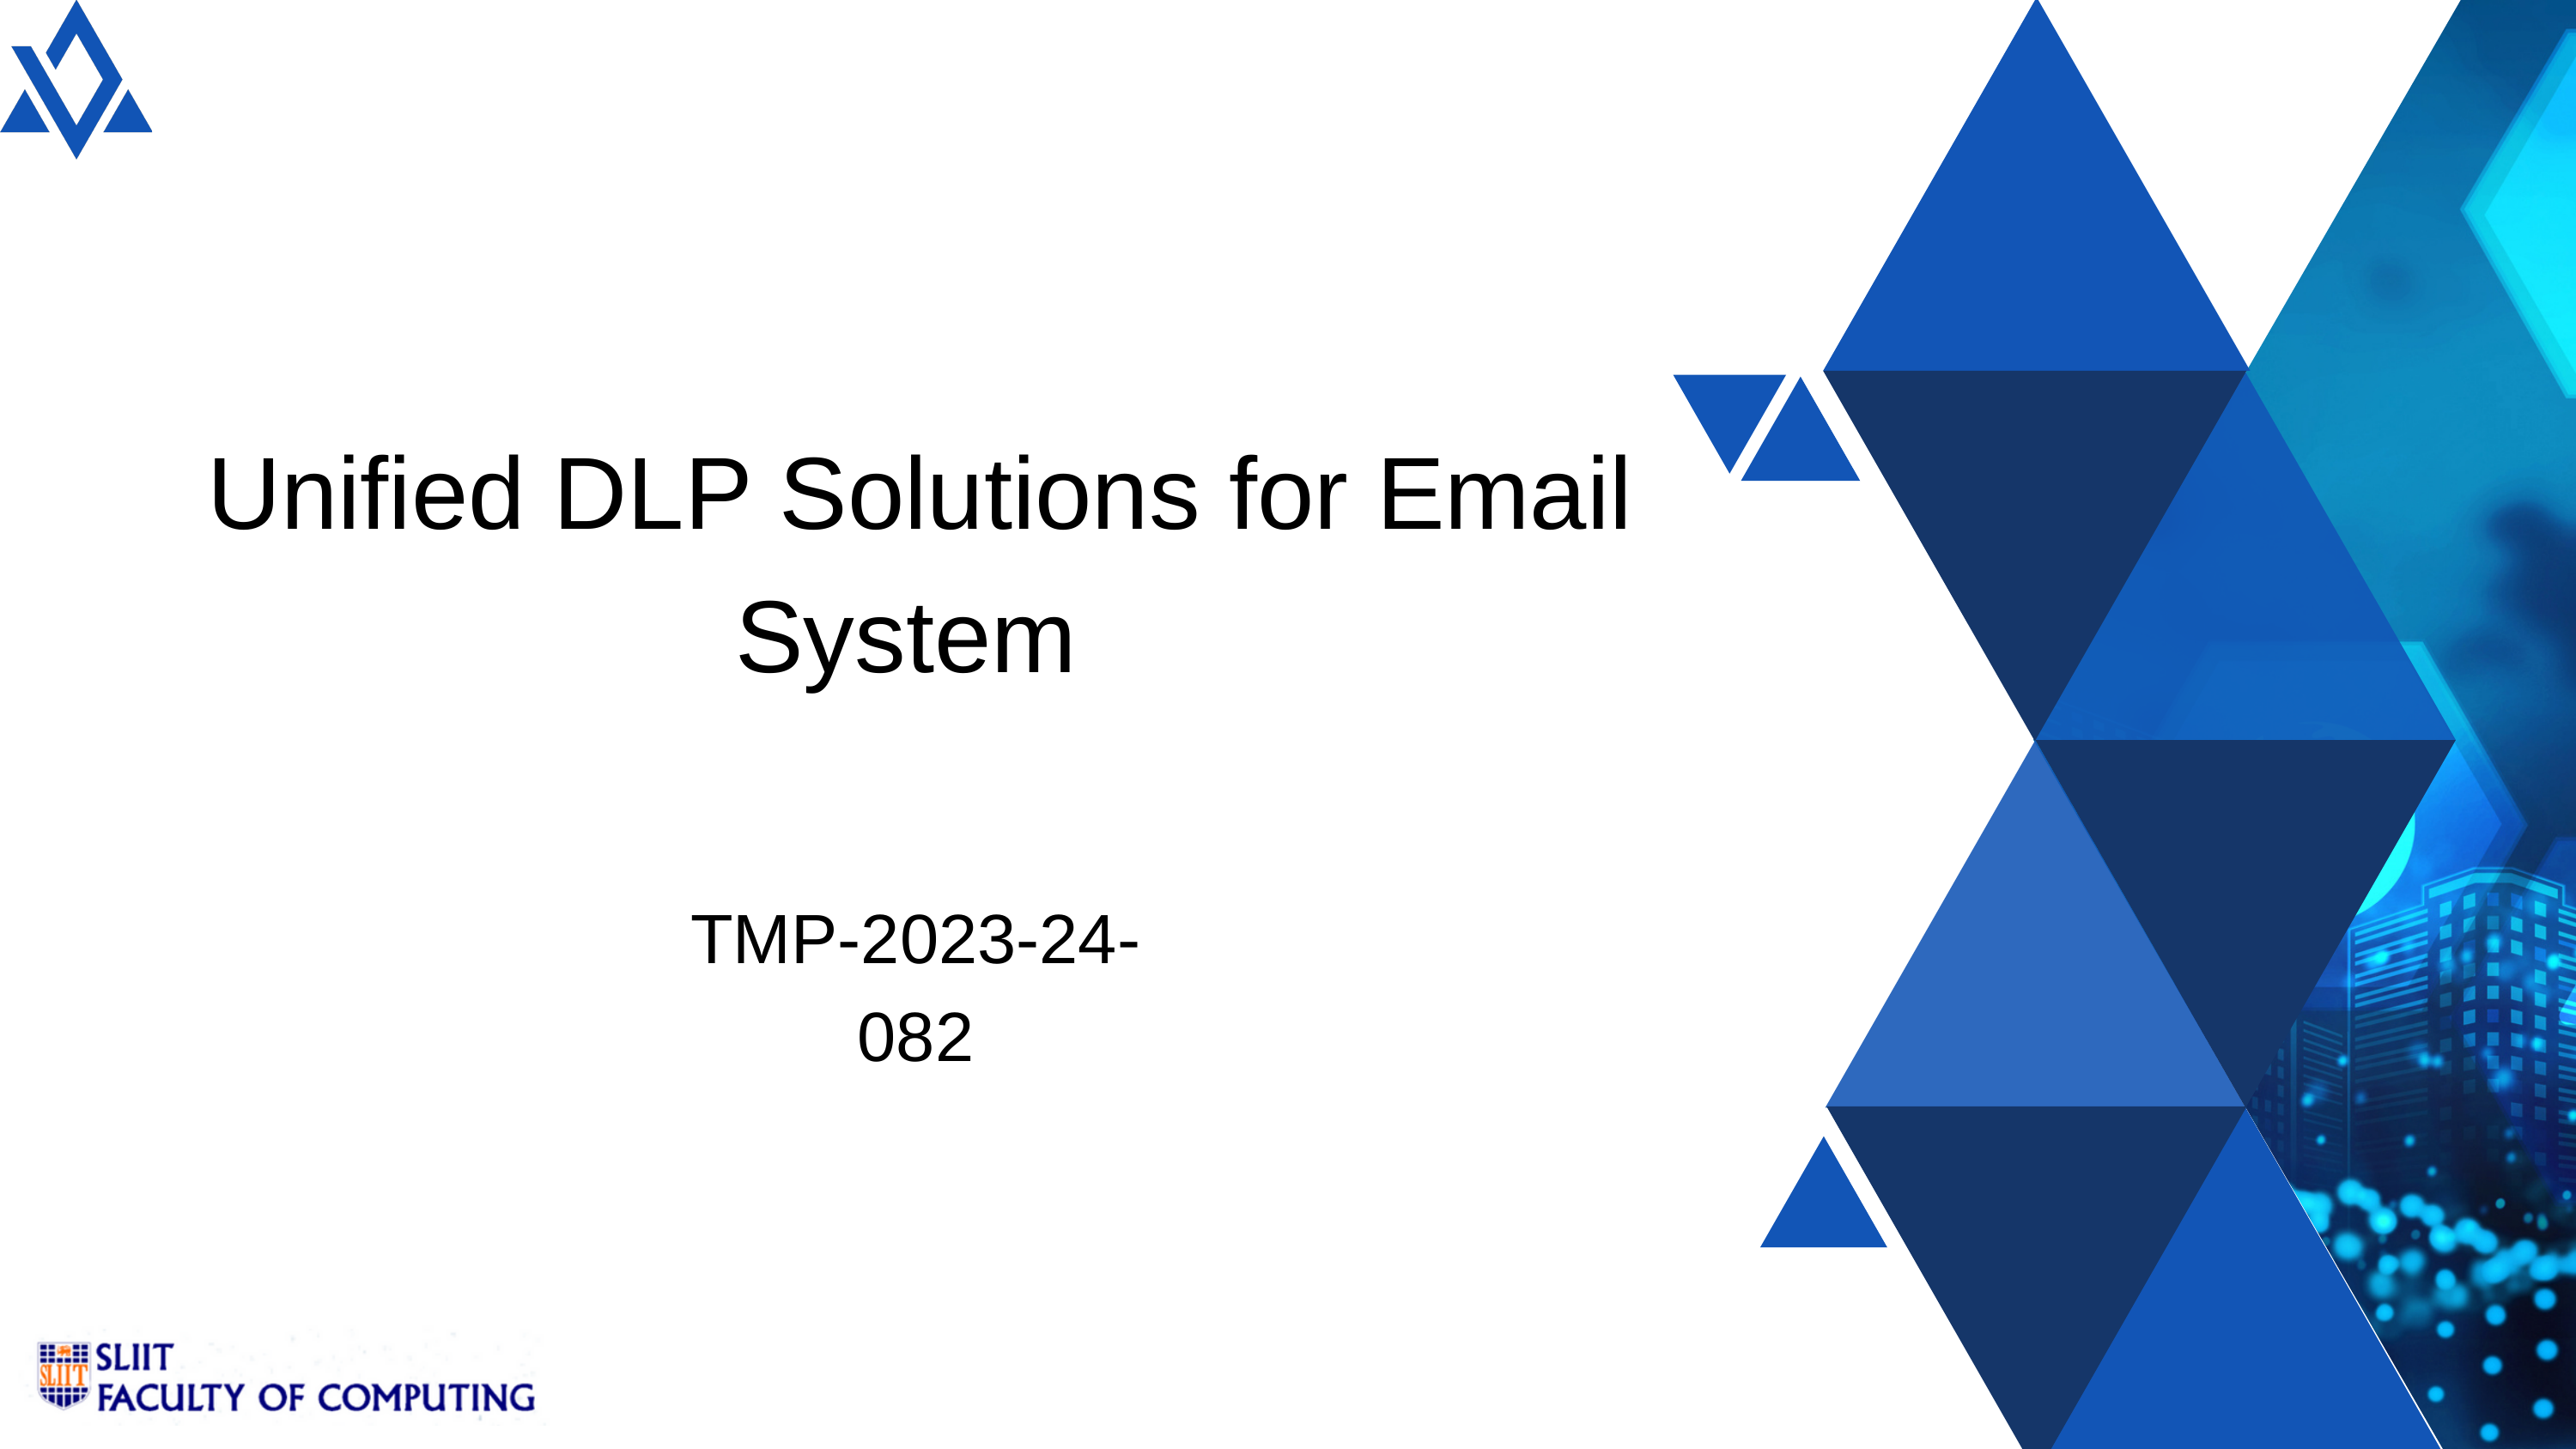

Unified DLP Solutions for Email System

TMP-2023-24-082